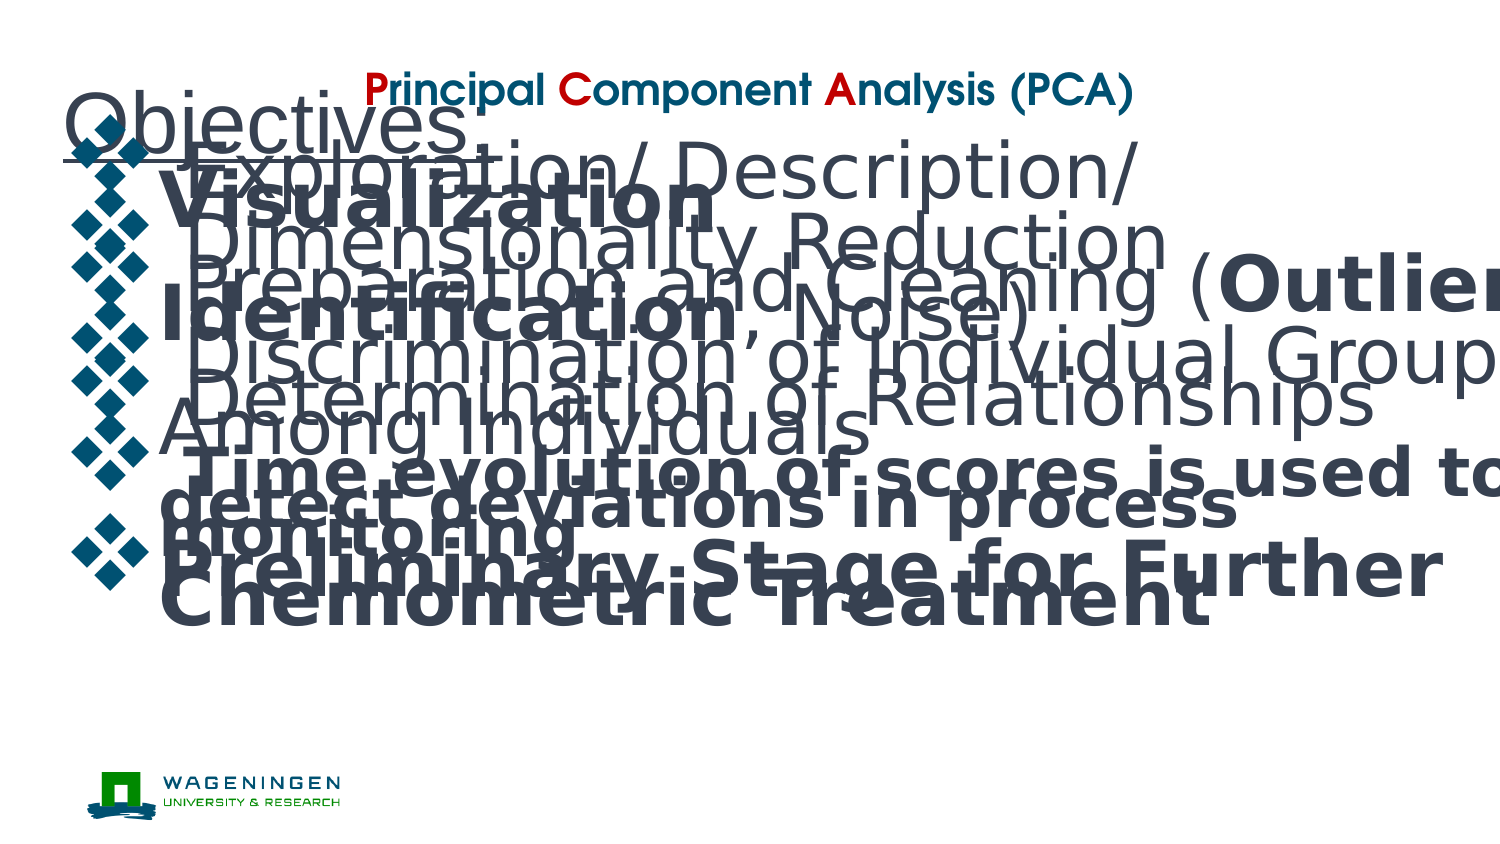

Principal Component Analysis (PCA)
Objectives:
 Exploration/ Description/ Visualization
 Dimensionality Reduction
 Preparation and Cleaning (Outlier Identification, Noise)
 Discrimination of Individual Groups
 Determination of Relationships Among Individuals
 Time evolution of scores is used to detect deviations in process monitoring
Preliminary Stage for Further Chemometric Treatment